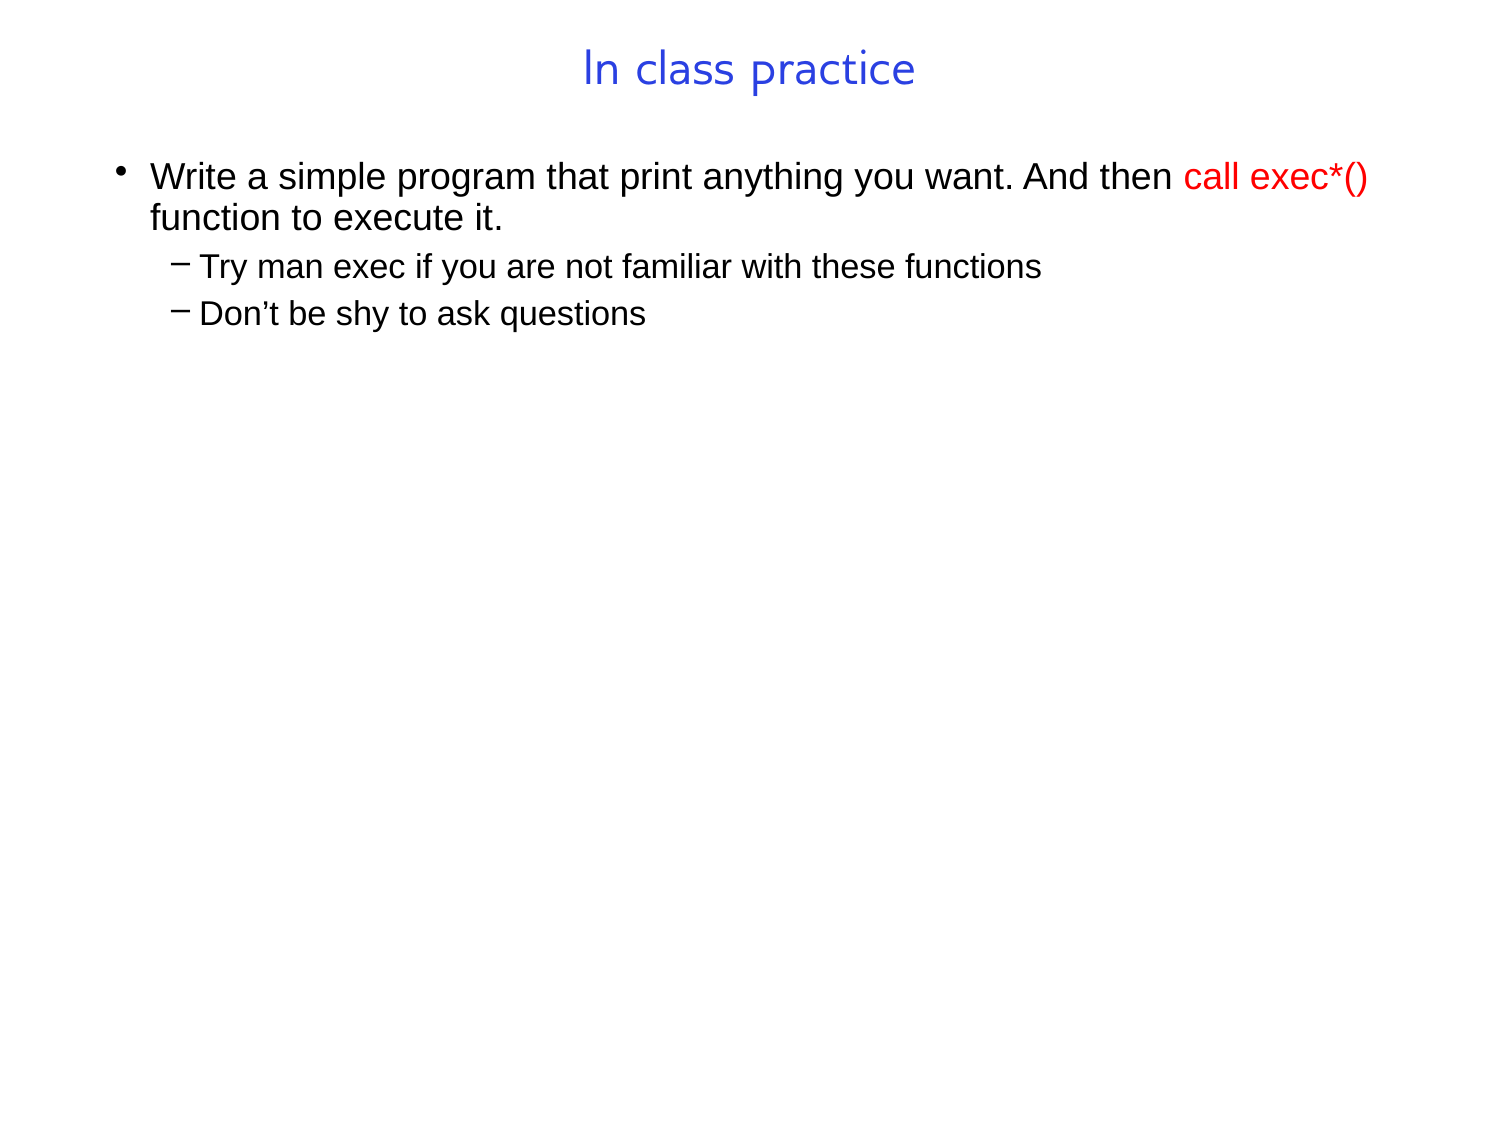

# In class practice
Write a simple program that print anything you want. And then call exec*() function to execute it.
Try man exec if you are not familiar with these functions
Don’t be shy to ask questions